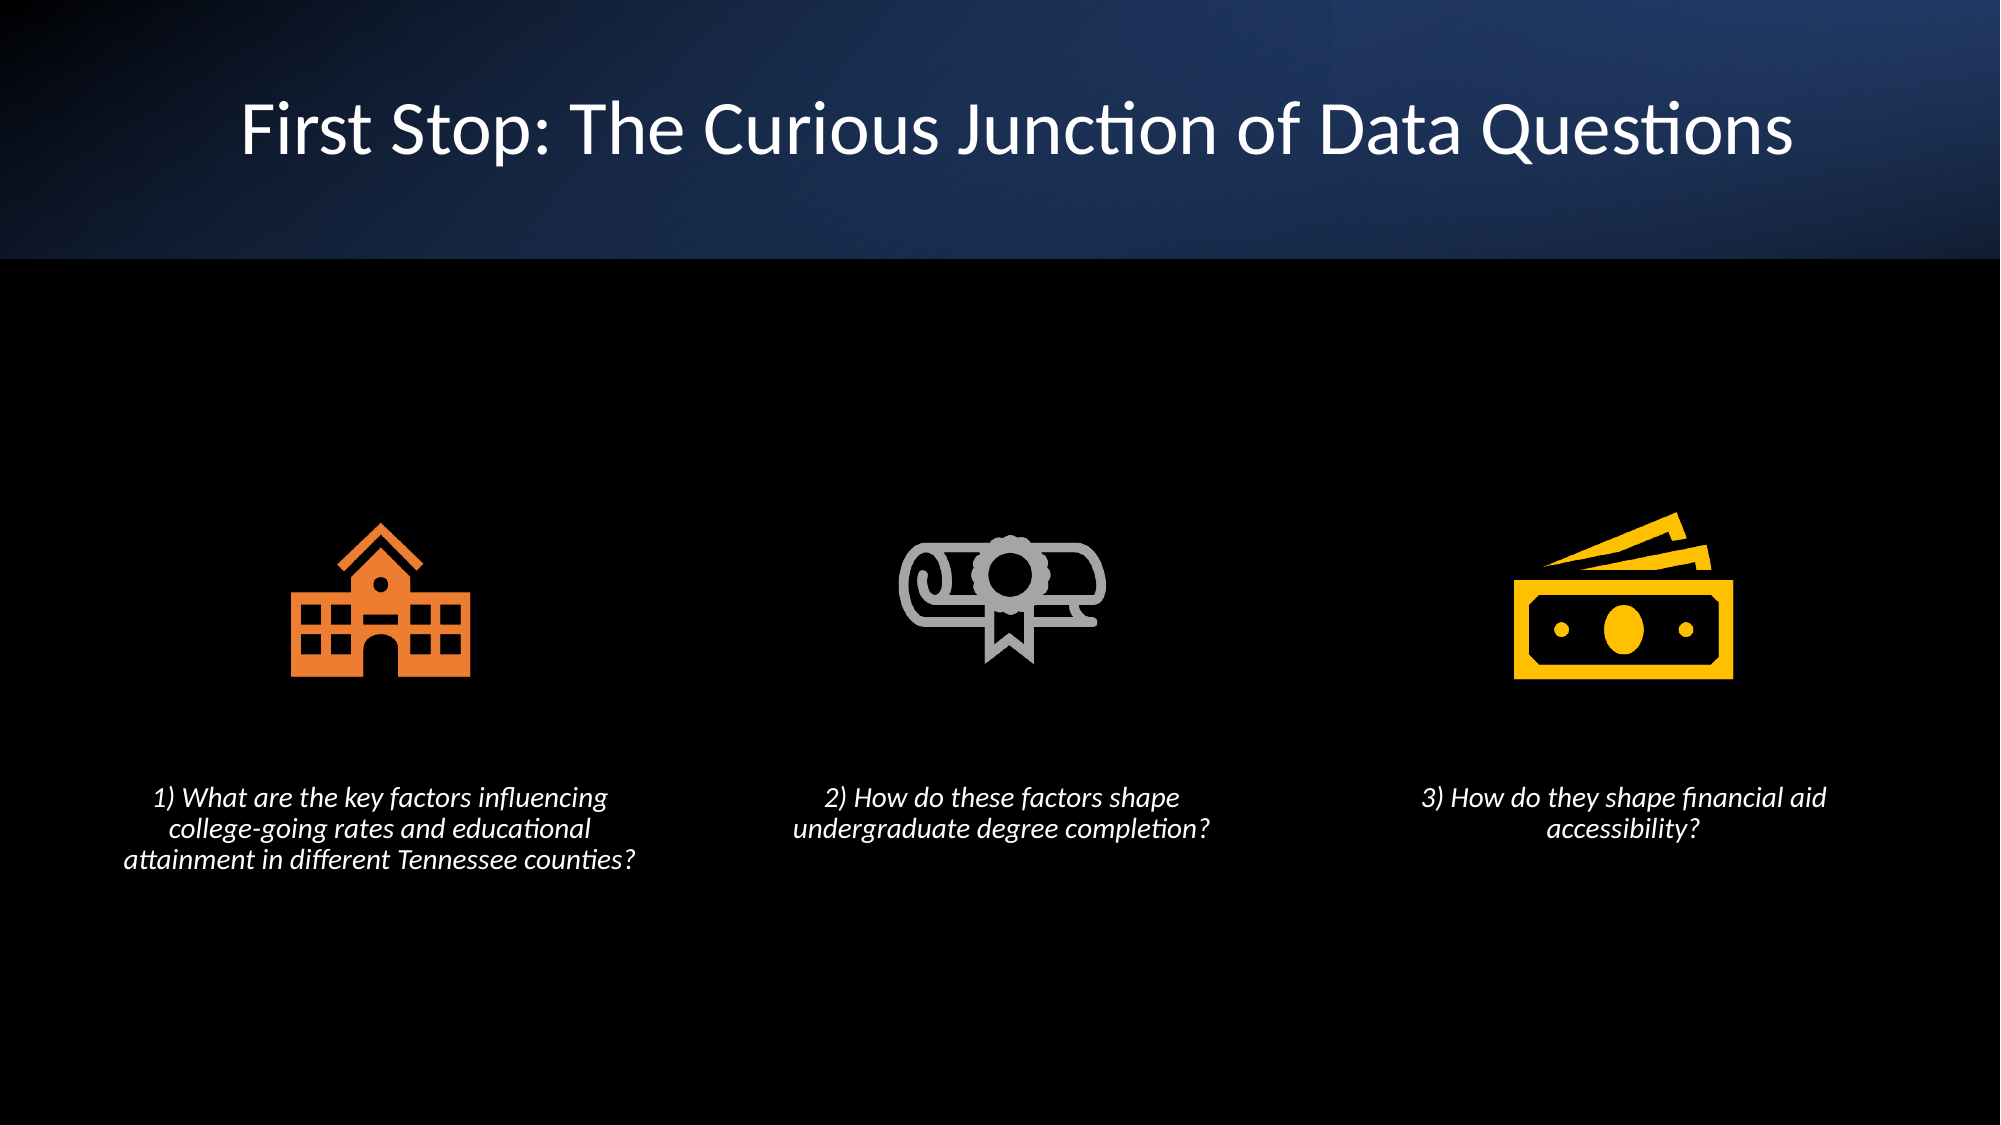

# First Stop: The Curious Junction of Data Questions
1) What are the key factors influencing college-going rates and educational attainment in different Tennessee counties?
2) How do these factors shape undergraduate degree completion?
3) How do they shape financial aid accessibility?